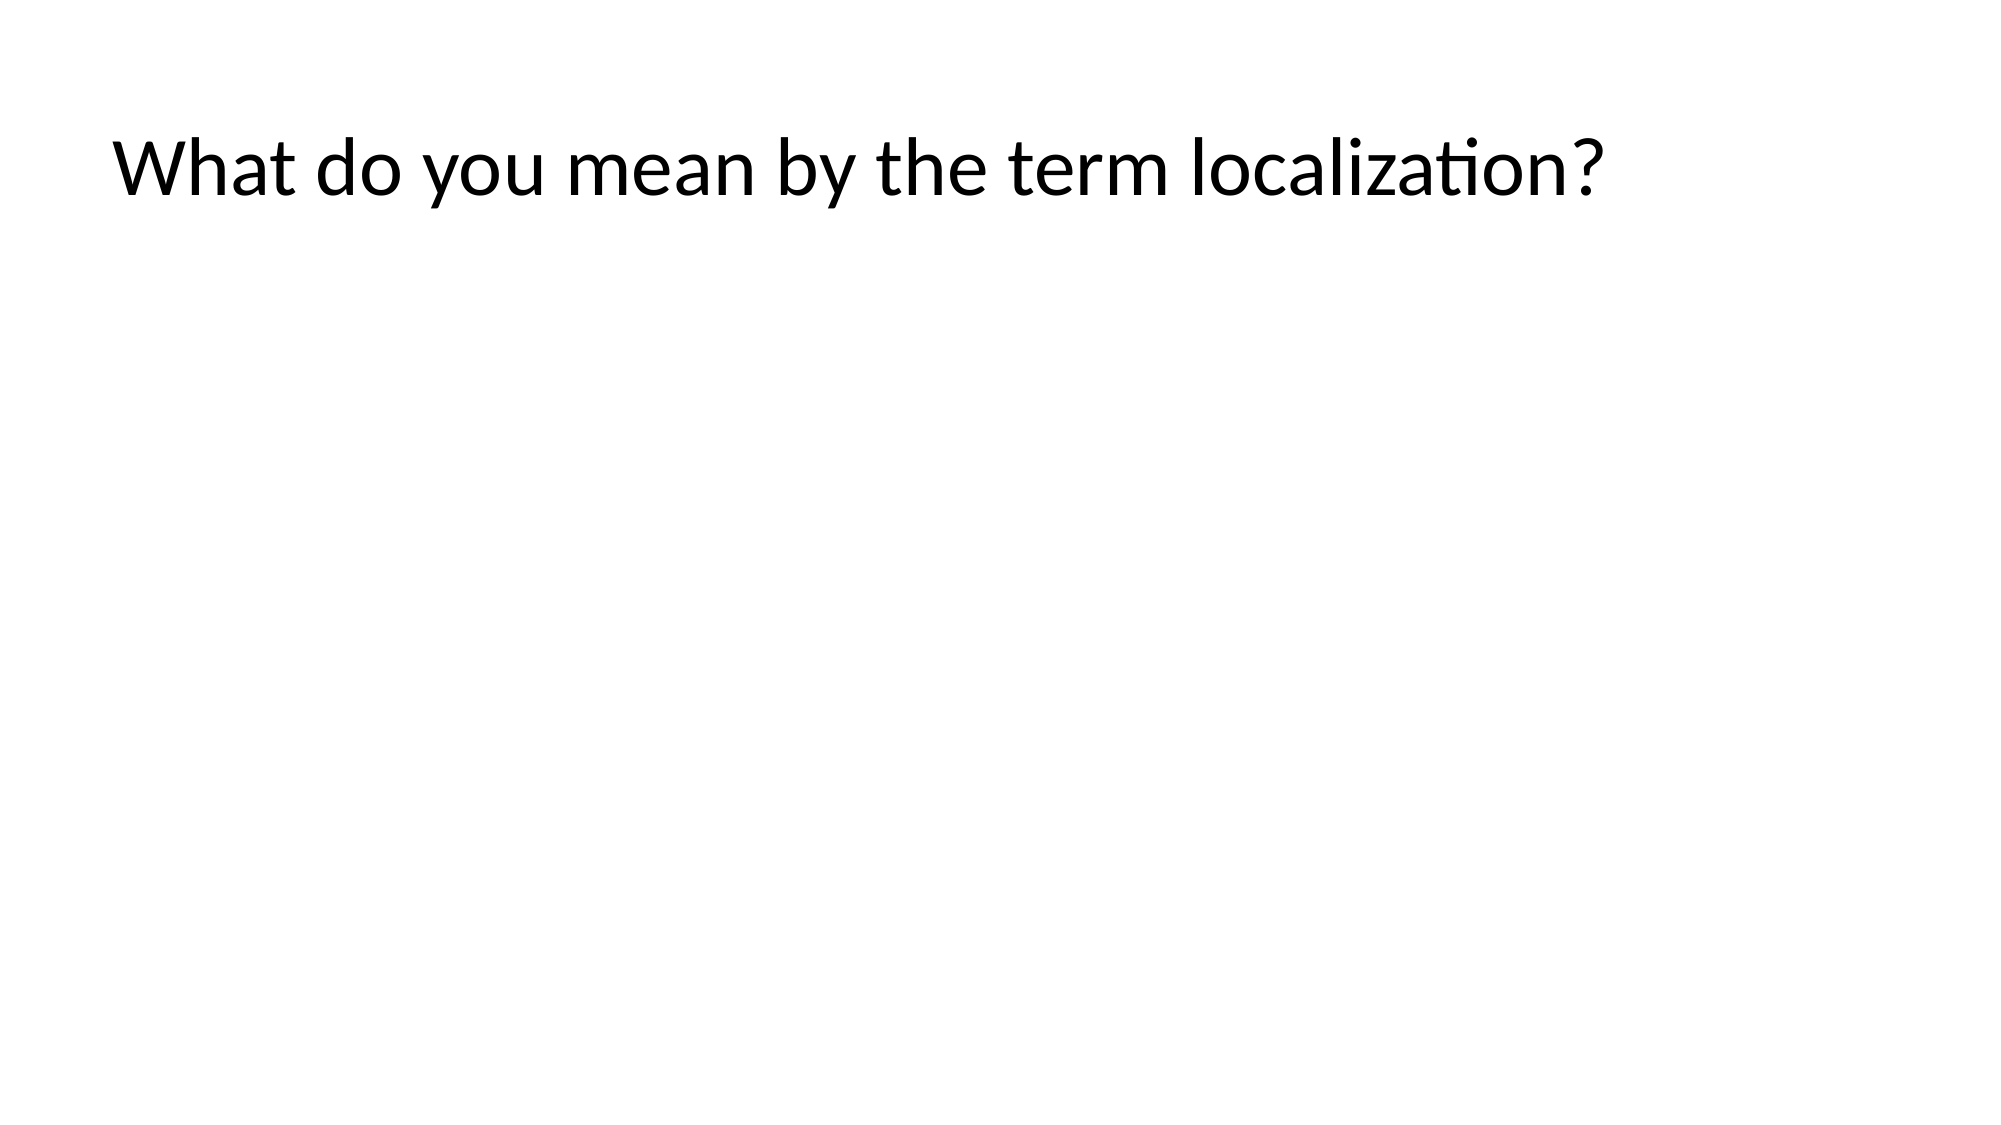

What do you mean by the term localization?